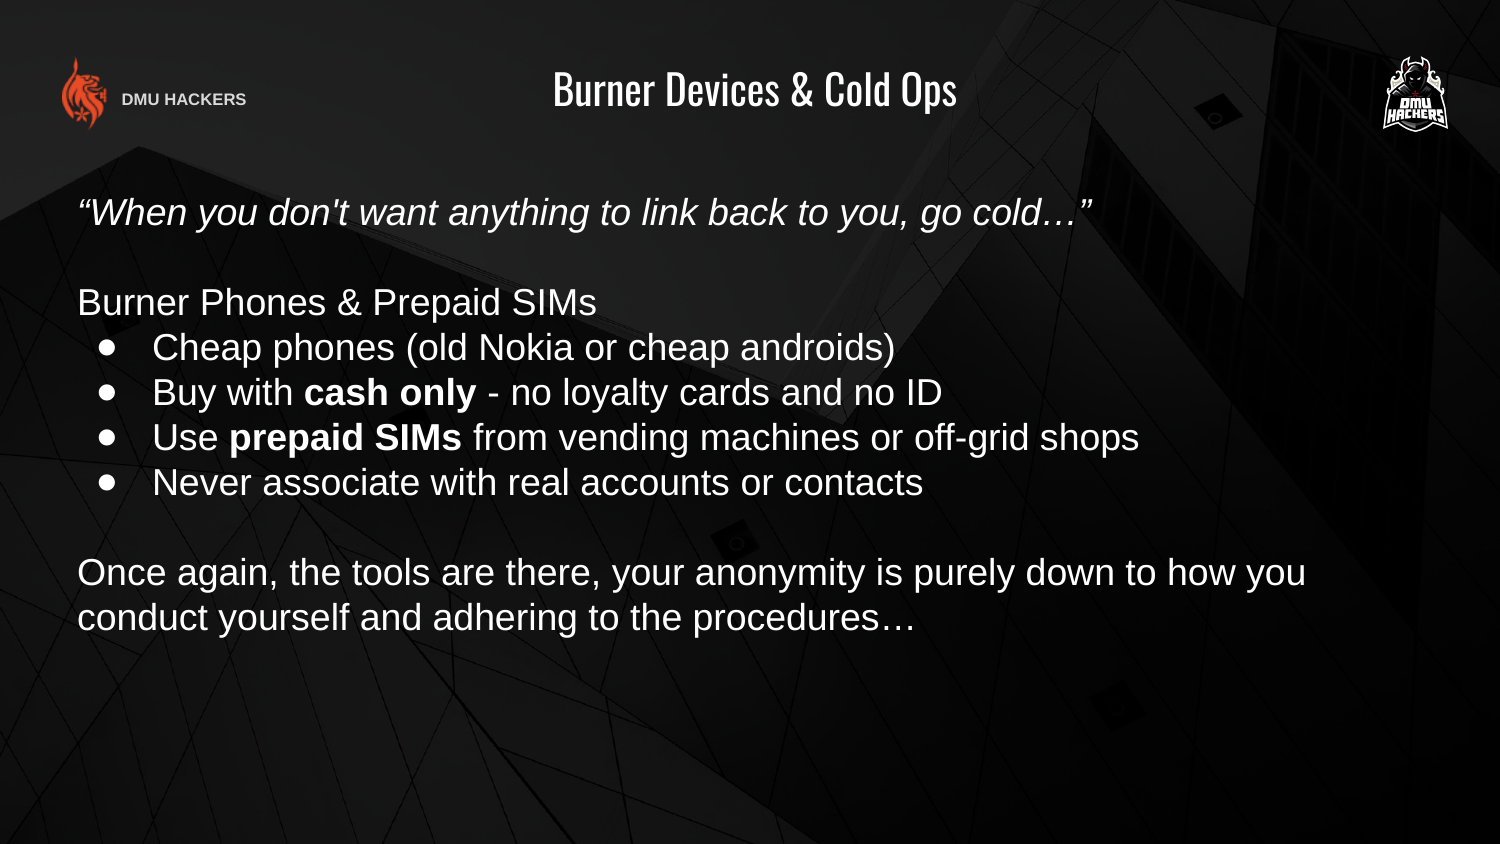

Burner Devices & Cold Ops

DMU HACKERS
“When you don't want anything to link back to you, go cold…”

Burner Phones & Prepaid SIMs
Cheap phones (old Nokia or cheap androids)
Buy with cash only - no loyalty cards and no ID
Use prepaid SIMs from vending machines or off-grid shops
Never associate with real accounts or contacts

Once again, the tools are there, your anonymity is purely down to how you conduct yourself and adhering to the procedures…